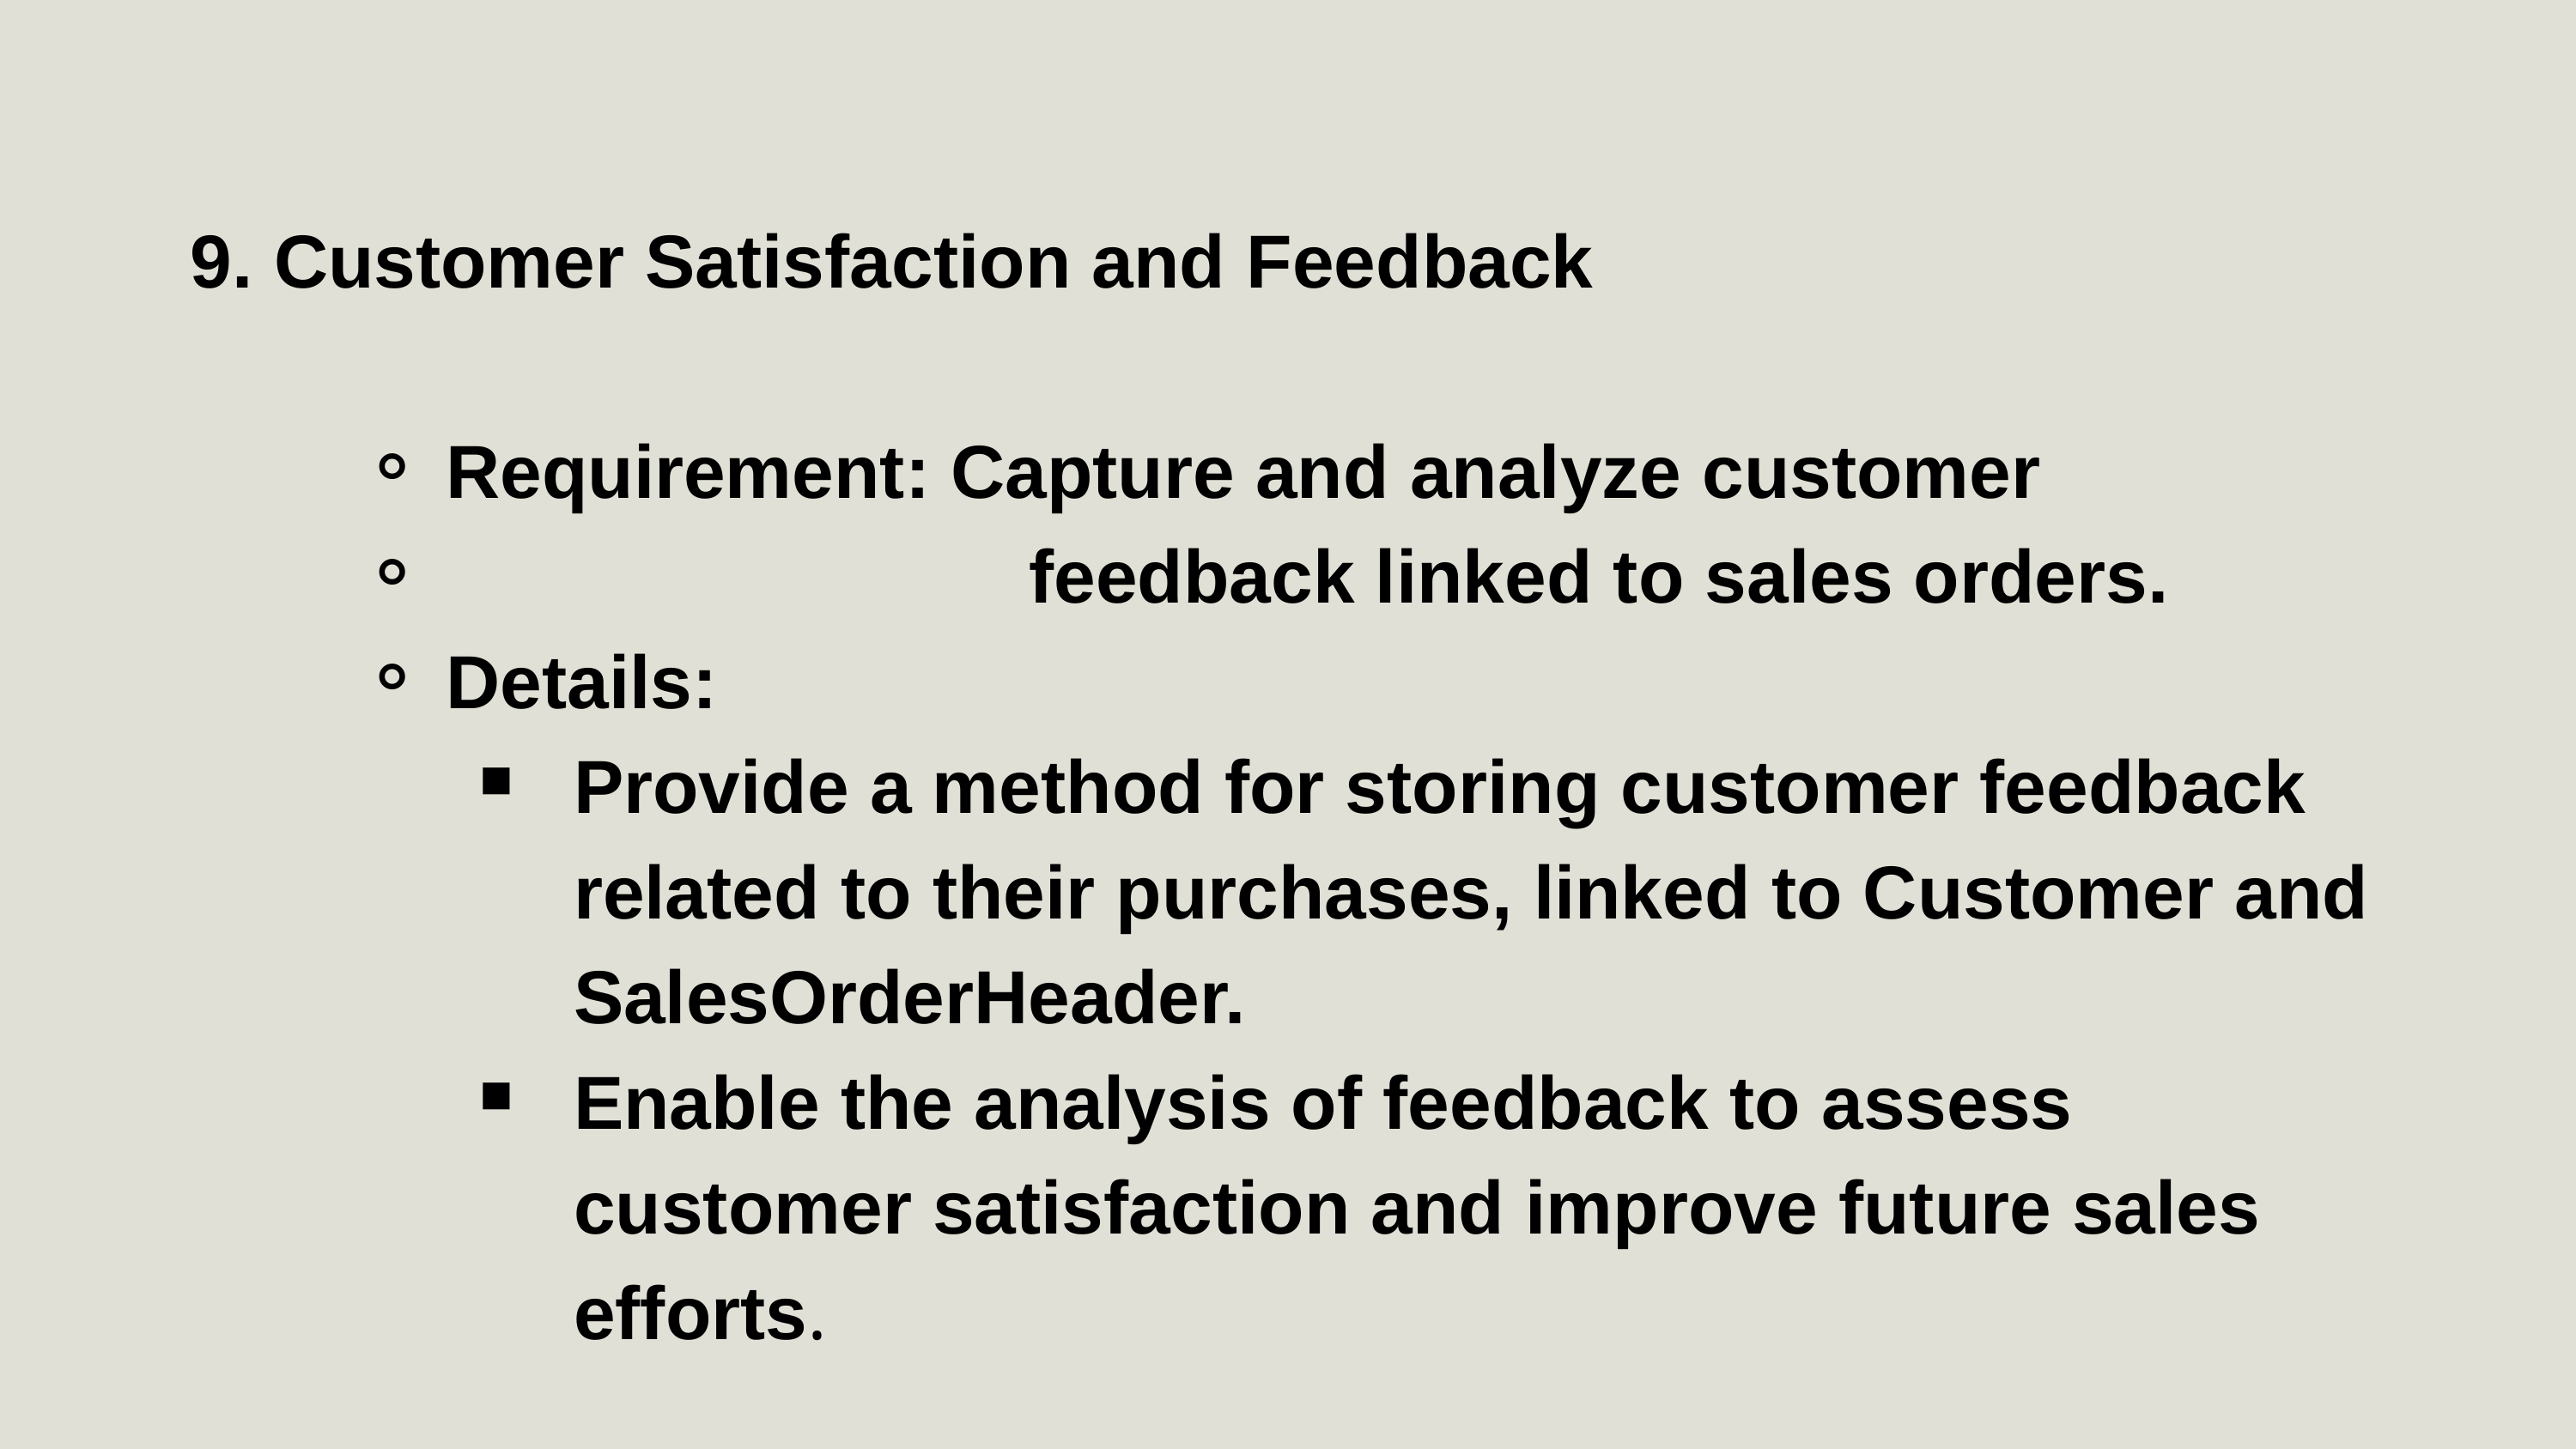

9. Customer Satisfaction and Feedback

Requirement: Capture and analyze customer
                            feedback linked to sales orders.
Details:
Provide a method for storing customer feedback related to their purchases, linked to Customer and SalesOrderHeader.
Enable the analysis of feedback to assess customer satisfaction and improve future sales efforts.